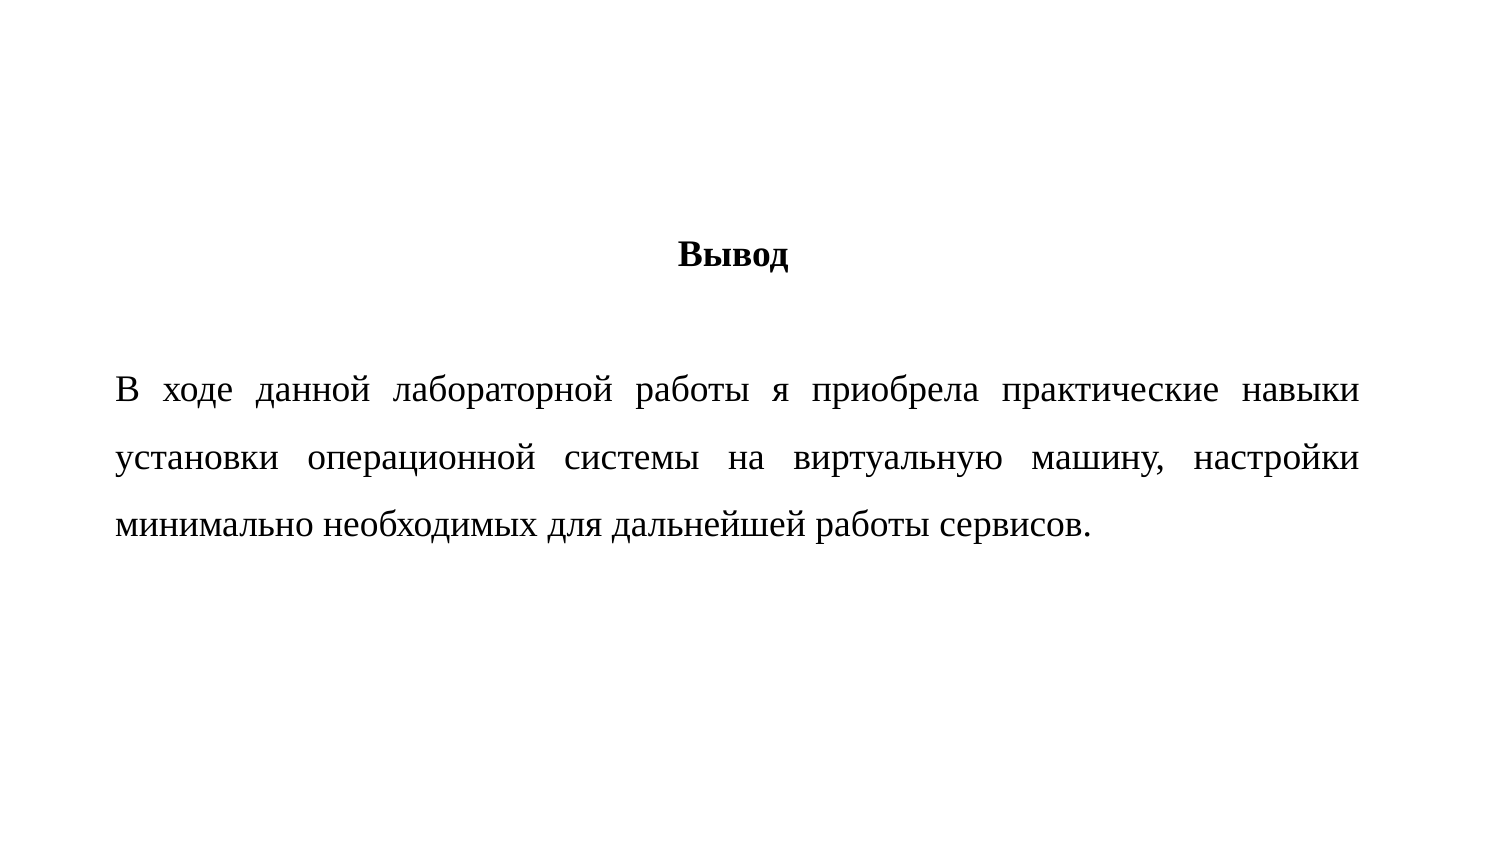

Вывод

В ходе данной лабораторной работы я приобрела практические навыки установки операционной системы на виртуальную машину, настройки минимально необходимых для дальнейшей работы сервисов.